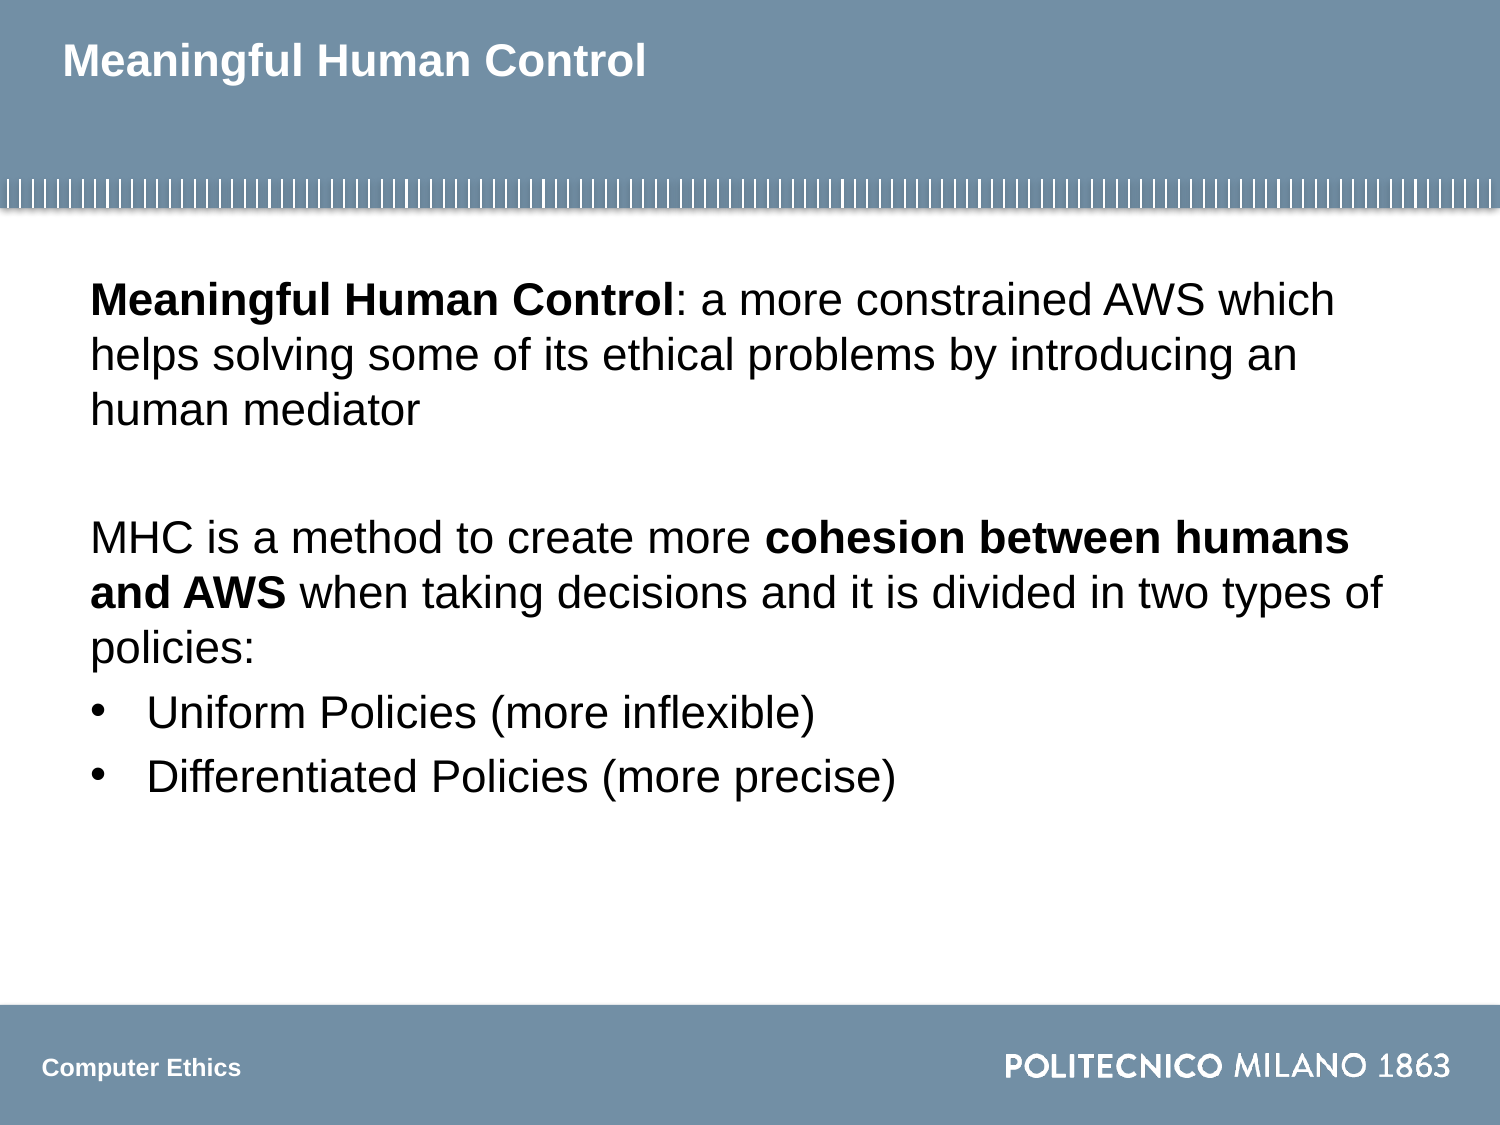

# Meaningful Human Control
Meaningful Human Control: a more constrained AWS which helps solving some of its ethical problems by introducing an human mediator

MHC is a method to create more cohesion between humans and AWS when taking decisions and it is divided in two types of policies:
Uniform Policies (more inflexible)
Differentiated Policies (more precise)